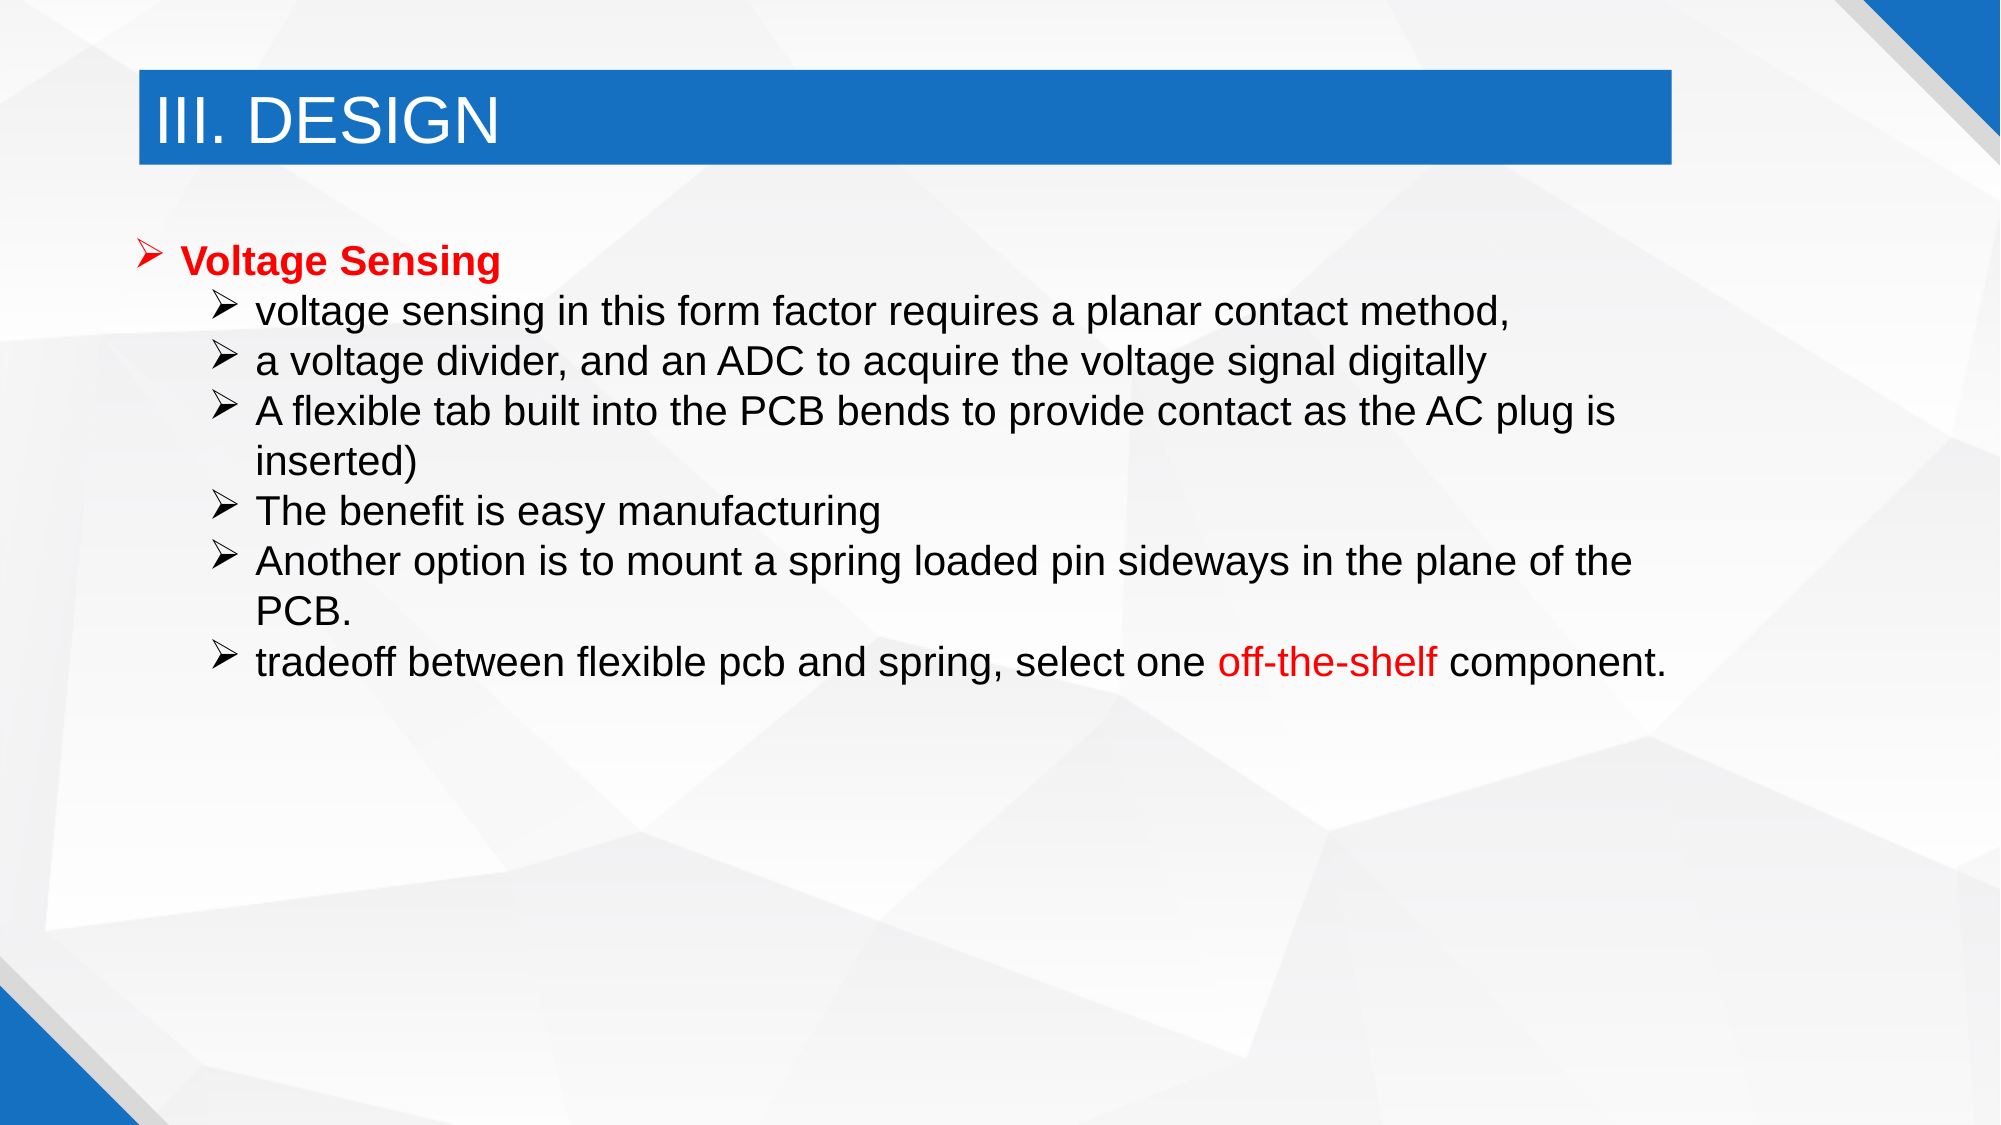

III. DESIGN
Voltage Sensing
voltage sensing in this form factor requires a planar contact method,
a voltage divider, and an ADC to acquire the voltage signal digitally
A flexible tab built into the PCB bends to provide contact as the AC plug is inserted)
The benefit is easy manufacturing
Another option is to mount a spring loaded pin sideways in the plane of the PCB.
tradeoff between flexible pcb and spring, select one off-the-shelf component.